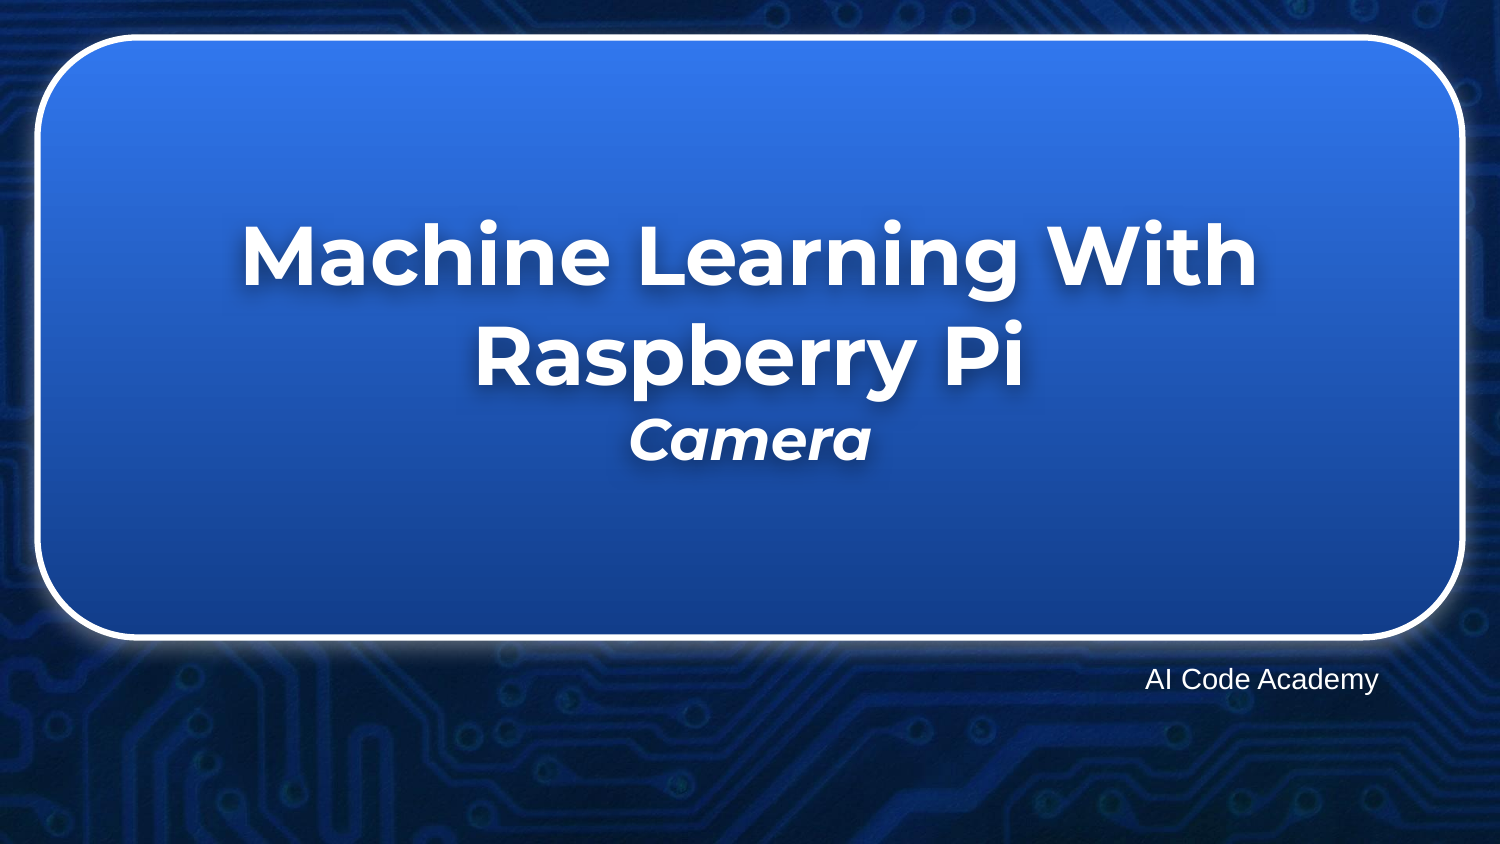

# Machine Learning With Raspberry Pi Camera
AI Code Academy